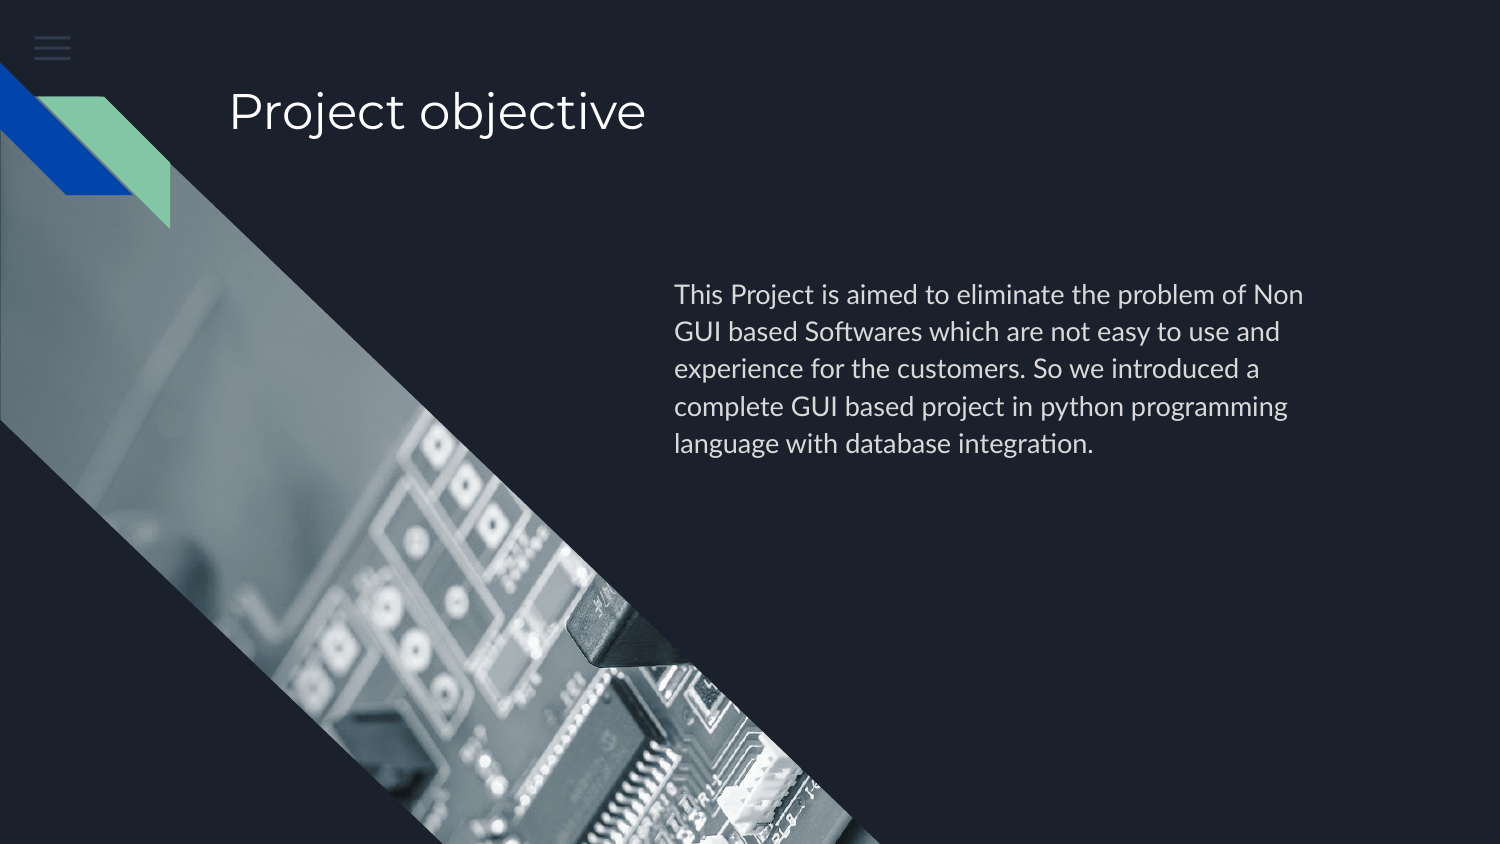

# Project objective
This Project is aimed to eliminate the problem of Non GUI based Softwares which are not easy to use and experience for the customers. So we introduced a complete GUI based project in python programming language with database integration.